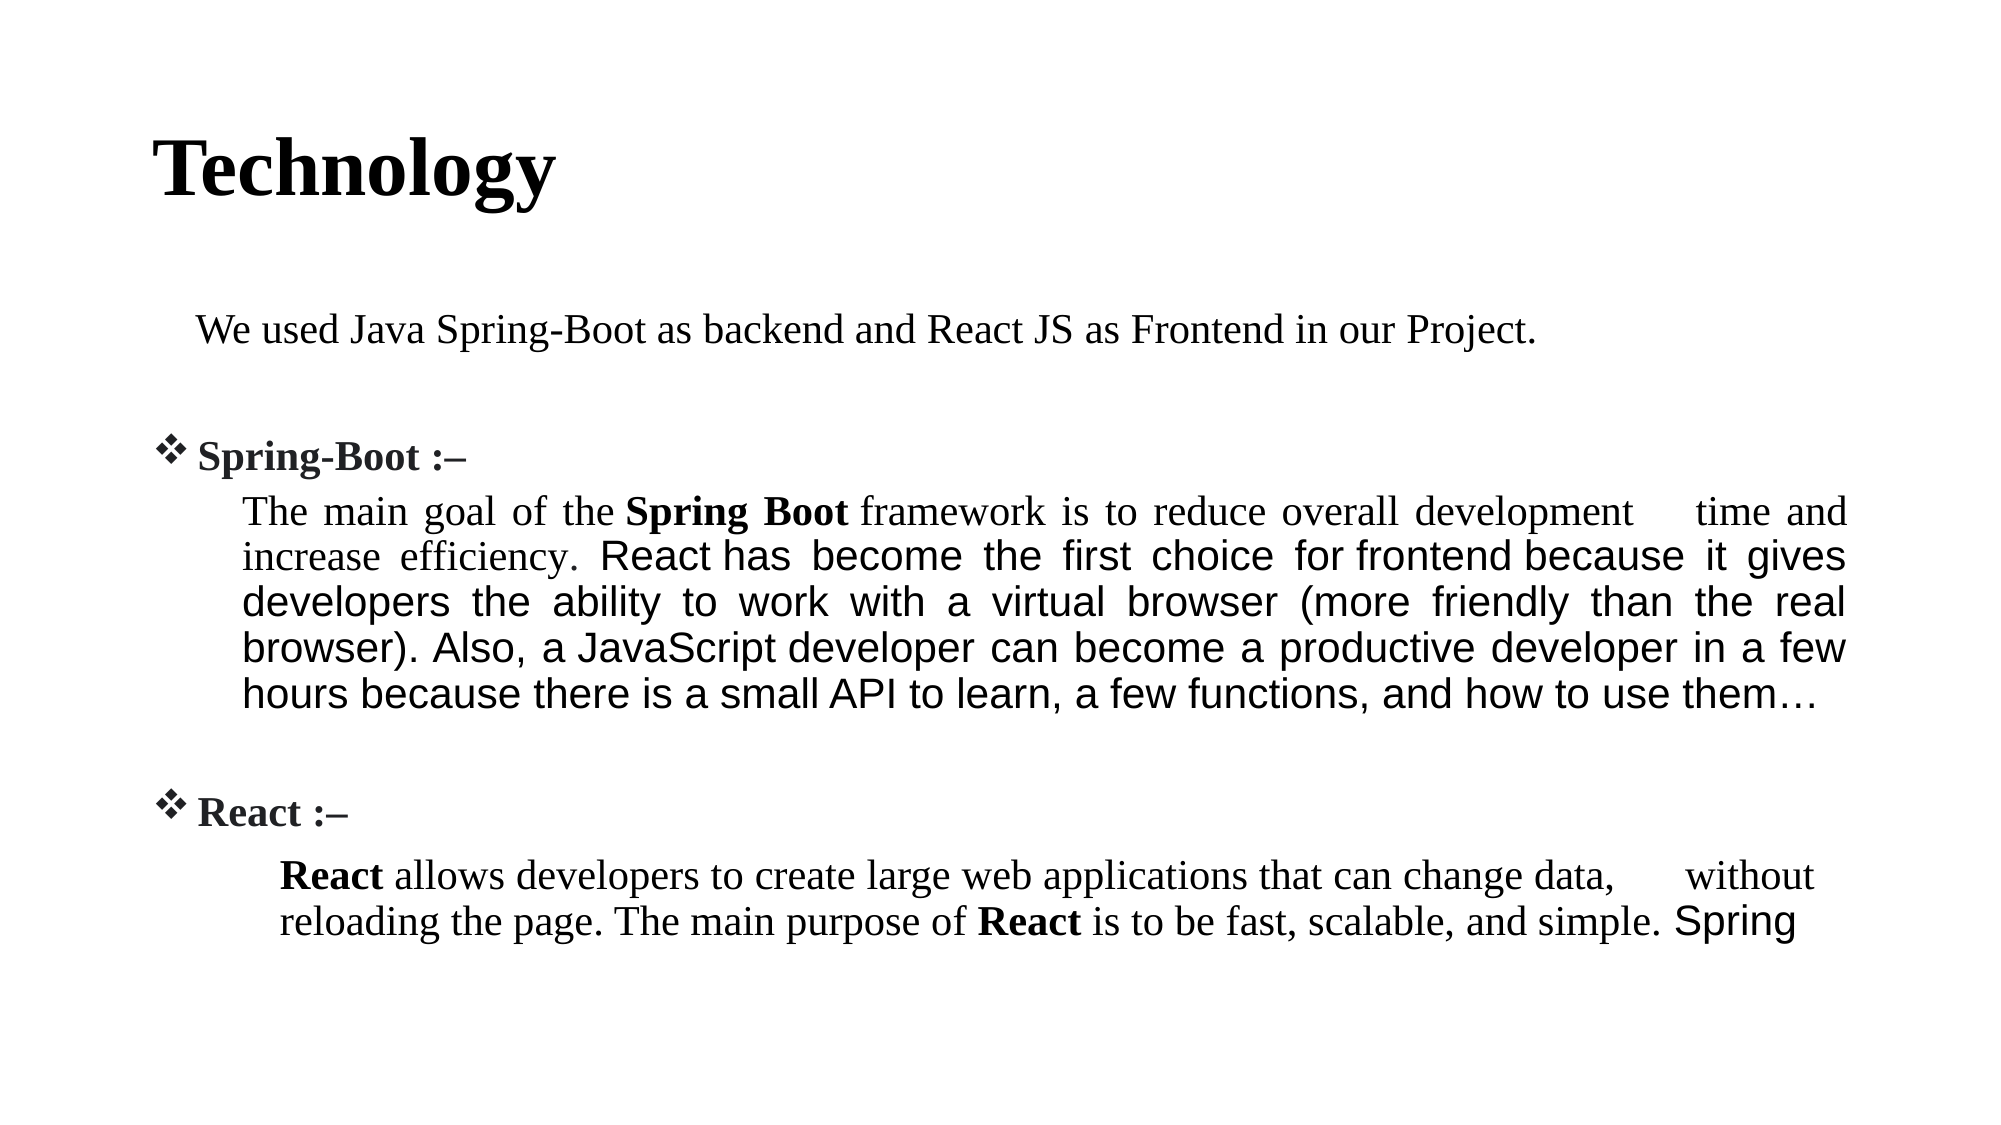

# Technology
    We used Java Spring-Boot as backend and React JS as Frontend in our Project.

 Spring-Boot :–
	The main goal of the Spring Boot framework is to reduce overall development 	time and increase efficiency. React has become the first choice for frontend because it gives developers the ability to work with a virtual browser (more friendly than the real browser). Also, a JavaScript developer can become a productive developer in a few hours because there is a small API to learn, a few functions, and how to use them…

 React :–
	React allows developers to create large web applications that can change data, 	without       	reloading the page. The main purpose of React is to be fast, scalable, and simple. Spring